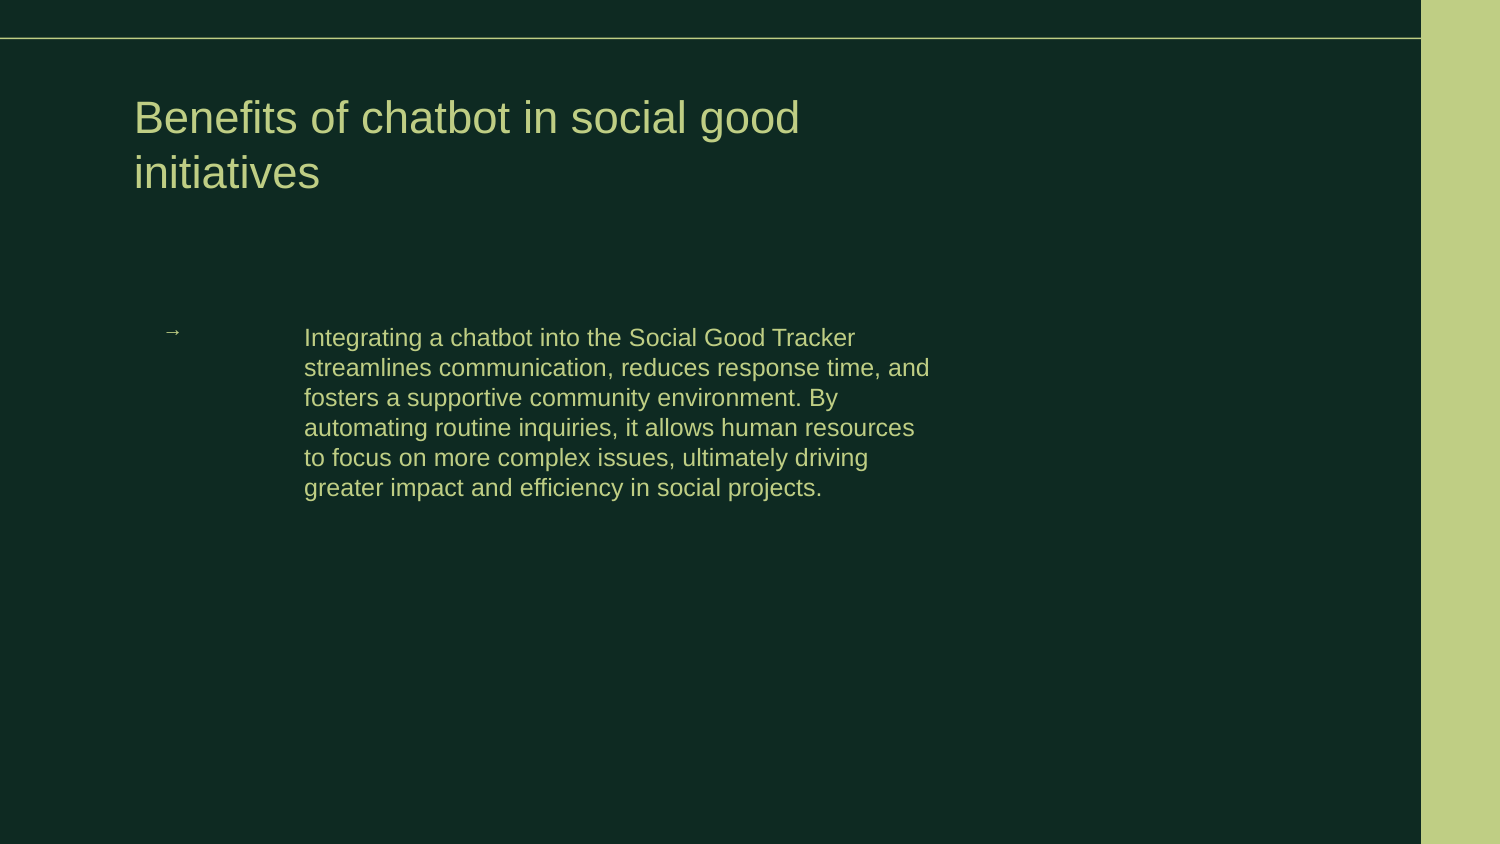

# Benefits of chatbot in social good initiatives
Integrating a chatbot into the Social Good Tracker streamlines communication, reduces response time, and fosters a supportive community environment. By automating routine inquiries, it allows human resources to focus on more complex issues, ultimately driving greater impact and efficiency in social projects.
→